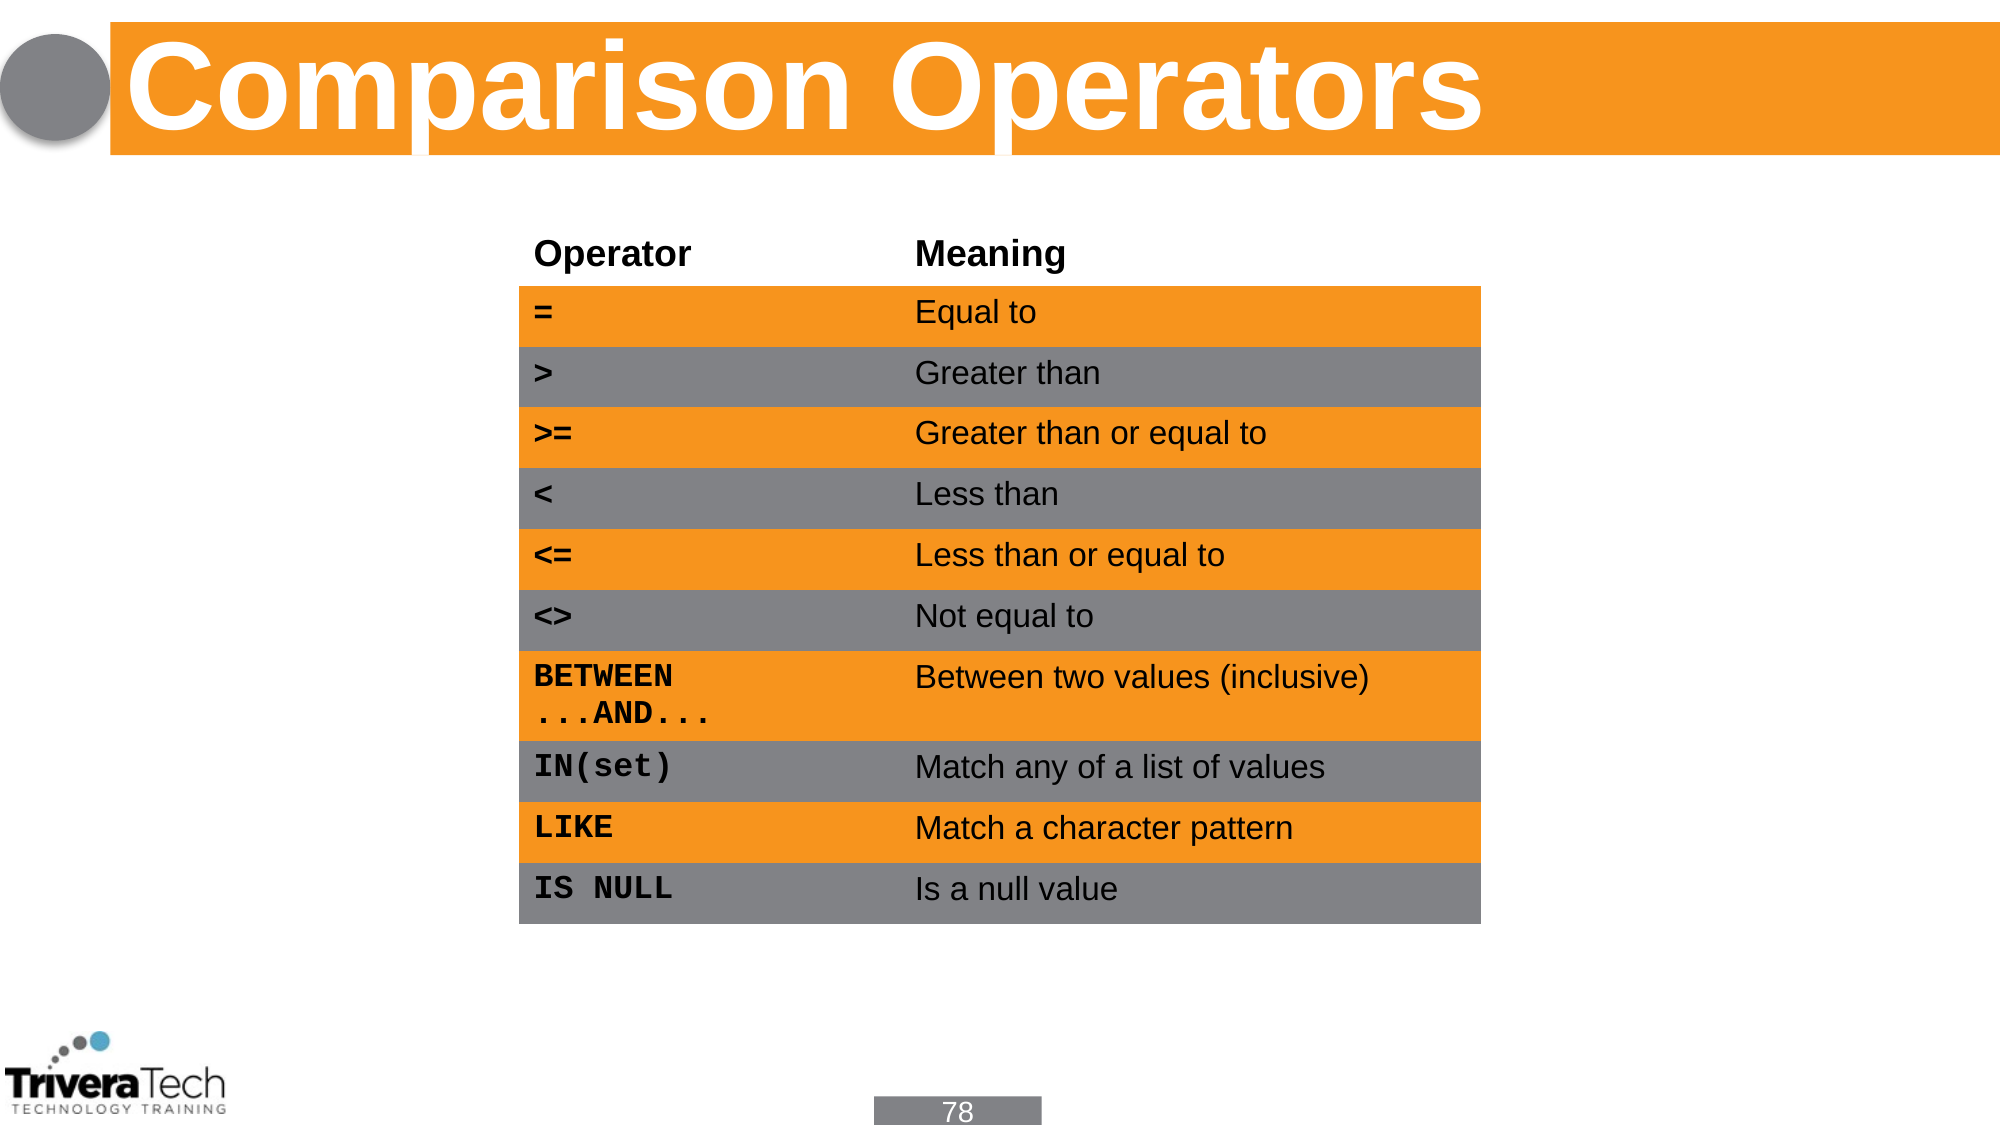

# Comparison Operators
| Operator | Meaning |
| --- | --- |
| = | Equal to |
| > | Greater than |
| >= | Greater than or equal to |
| < | Less than |
| <= | Less than or equal to |
| <> | Not equal to |
| BETWEEN ...AND... | Between two values (inclusive) |
| IN(set) | Match any of a list of values |
| LIKE | Match a character pattern |
| IS NULL | Is a null value |
78